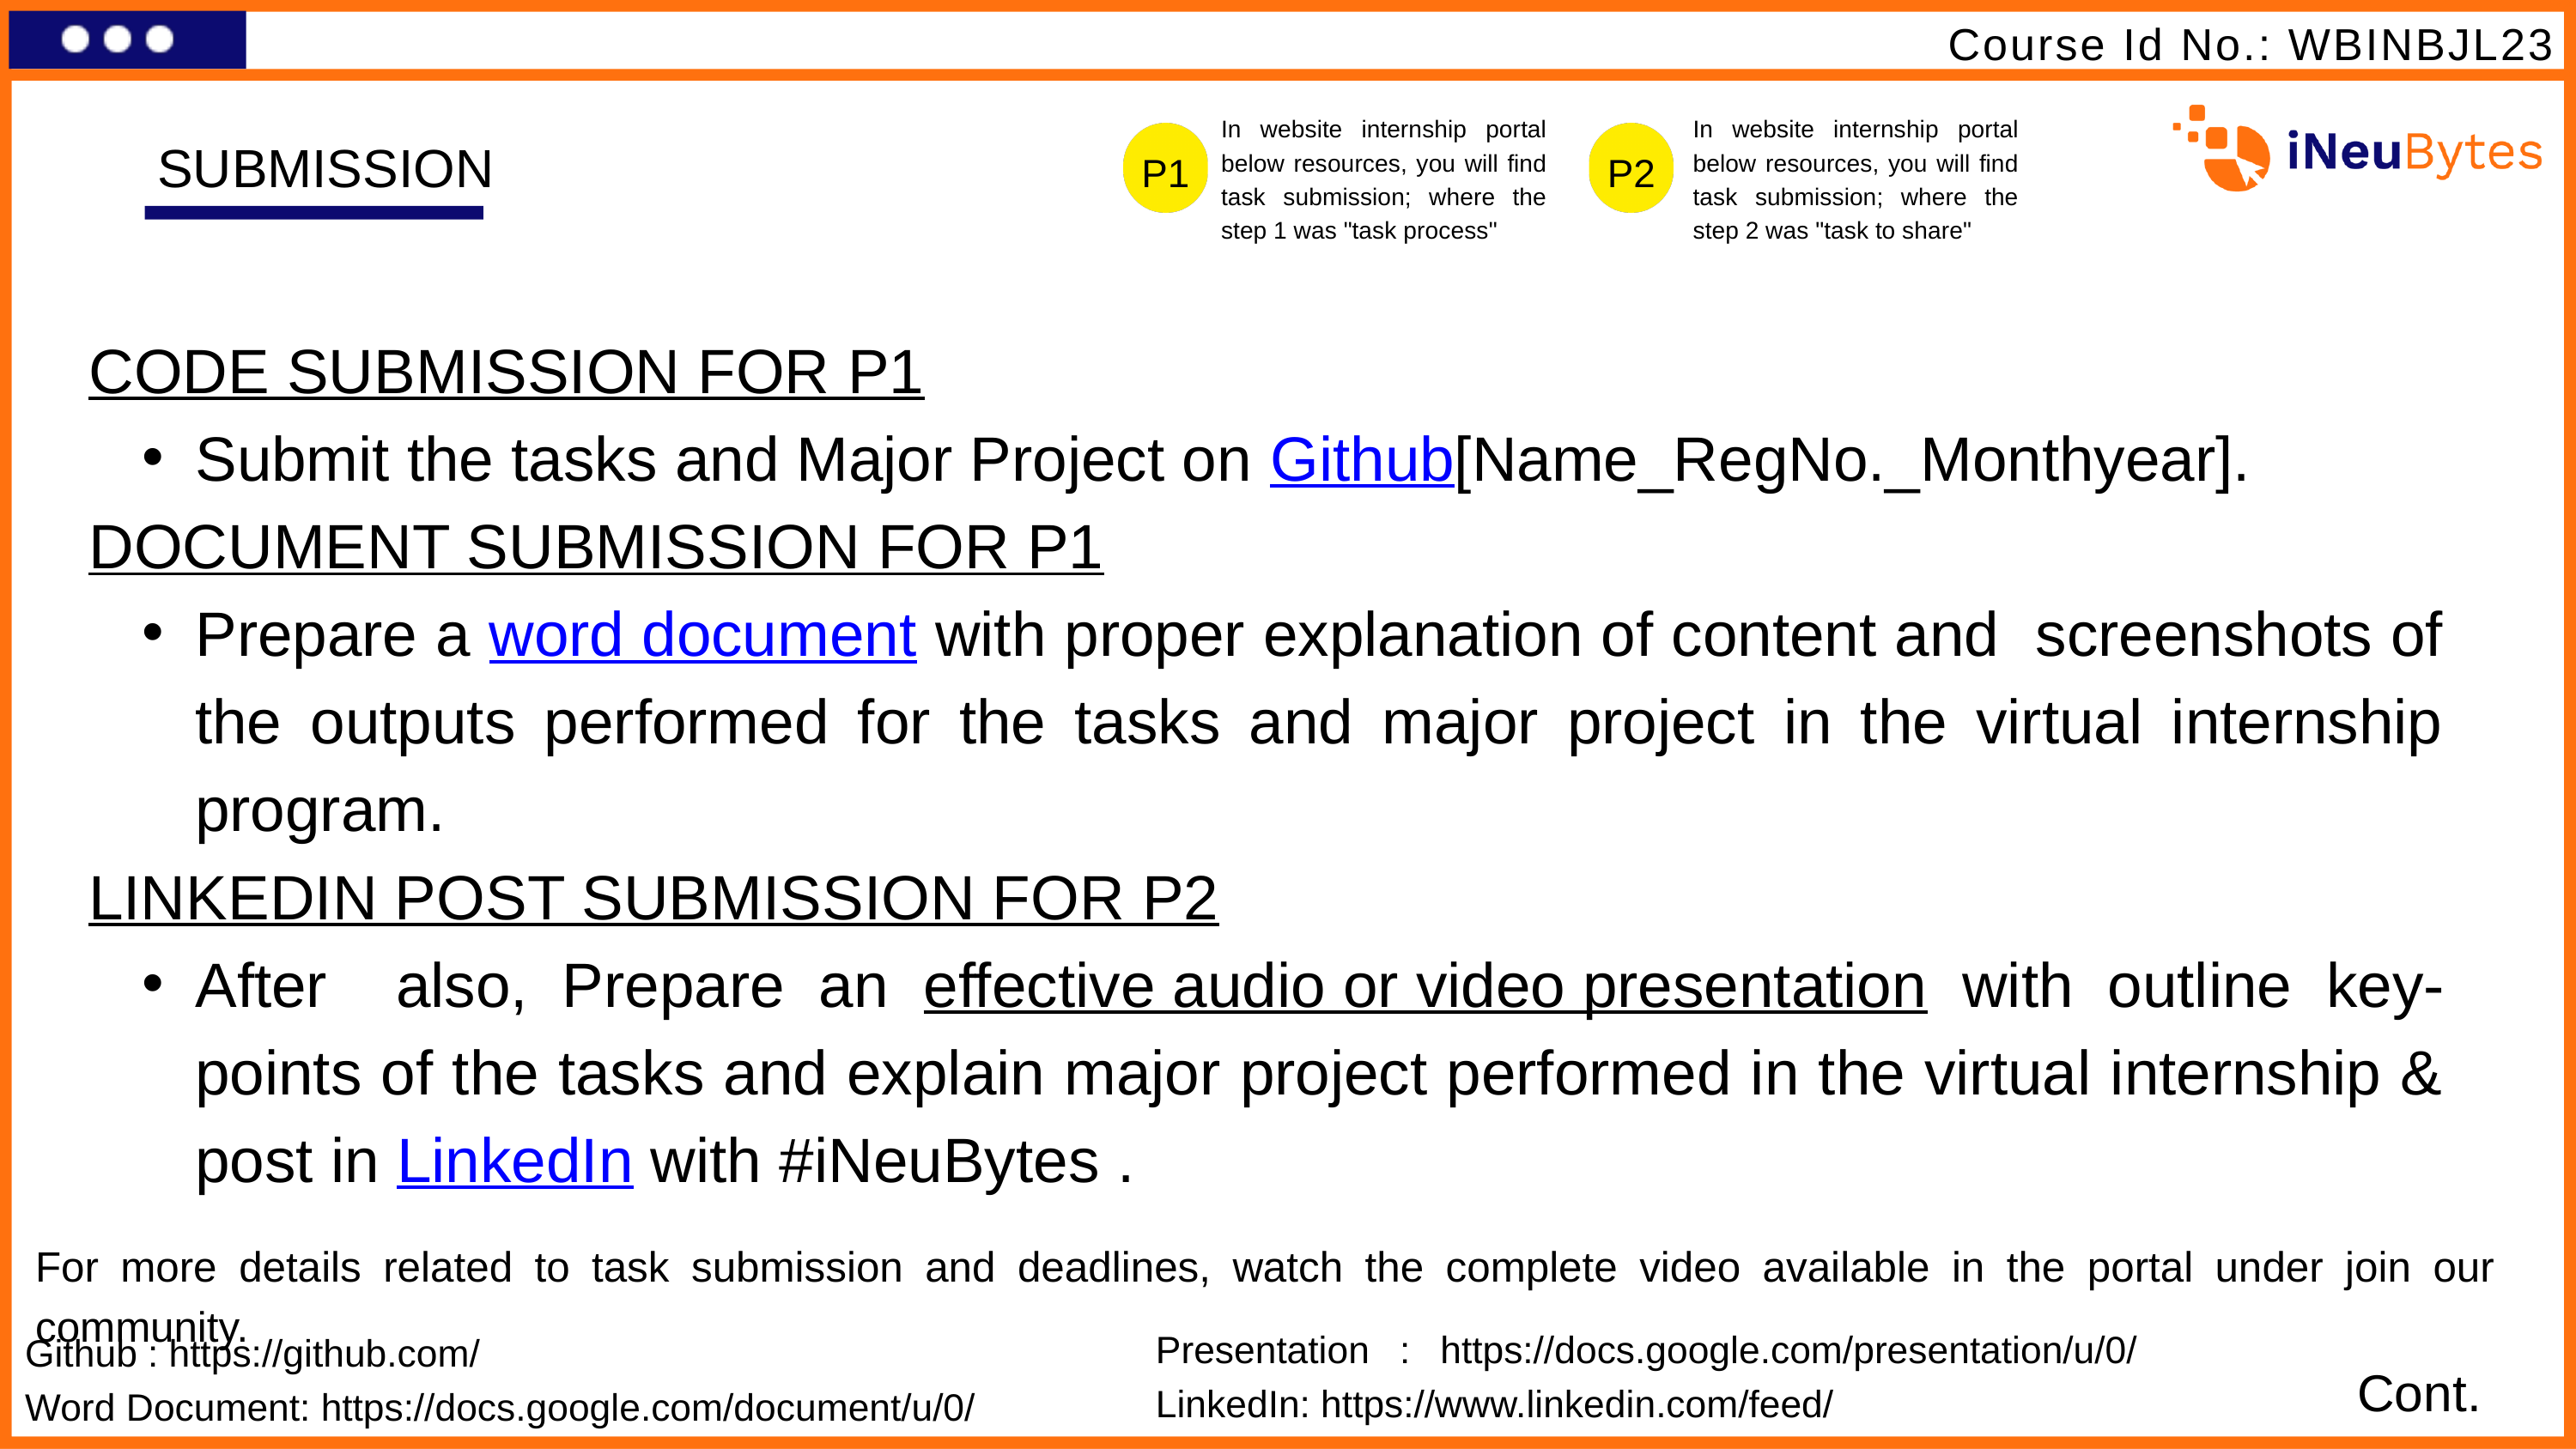

Course Id No.: WBINBJL23

In website internship portal below resources, you will find task submission; where the step 1 was "task process"
In website internship portal below resources, you will find task submission; where the step 2 was "task to share"

P2
P1
SUBMISSION

CODE SUBMISSION FOR P1
Submit the tasks and Major Project on Github[Name_RegNo._Monthyear].
DOCUMENT SUBMISSION FOR P1
Prepare a word document with proper explanation of content and  screenshots of the outputs performed for the tasks and major project in the virtual internship program.
LINKEDIN POST SUBMISSION FOR P2
After  also, Prepare an effective audio or video presentation with outline key-points of the tasks and explain major project performed in the virtual internship & post in LinkedIn with #iNeuBytes .
For more details related to task submission and deadlines, watch the complete video available in the portal under join our community.
Presentation : https://docs.google.com/presentation/u/0/ LinkedIn: https://www.linkedin.com/feed/
Github : https://github.com/
Word Document: https://docs.google.com/document/u/0/
Cont.